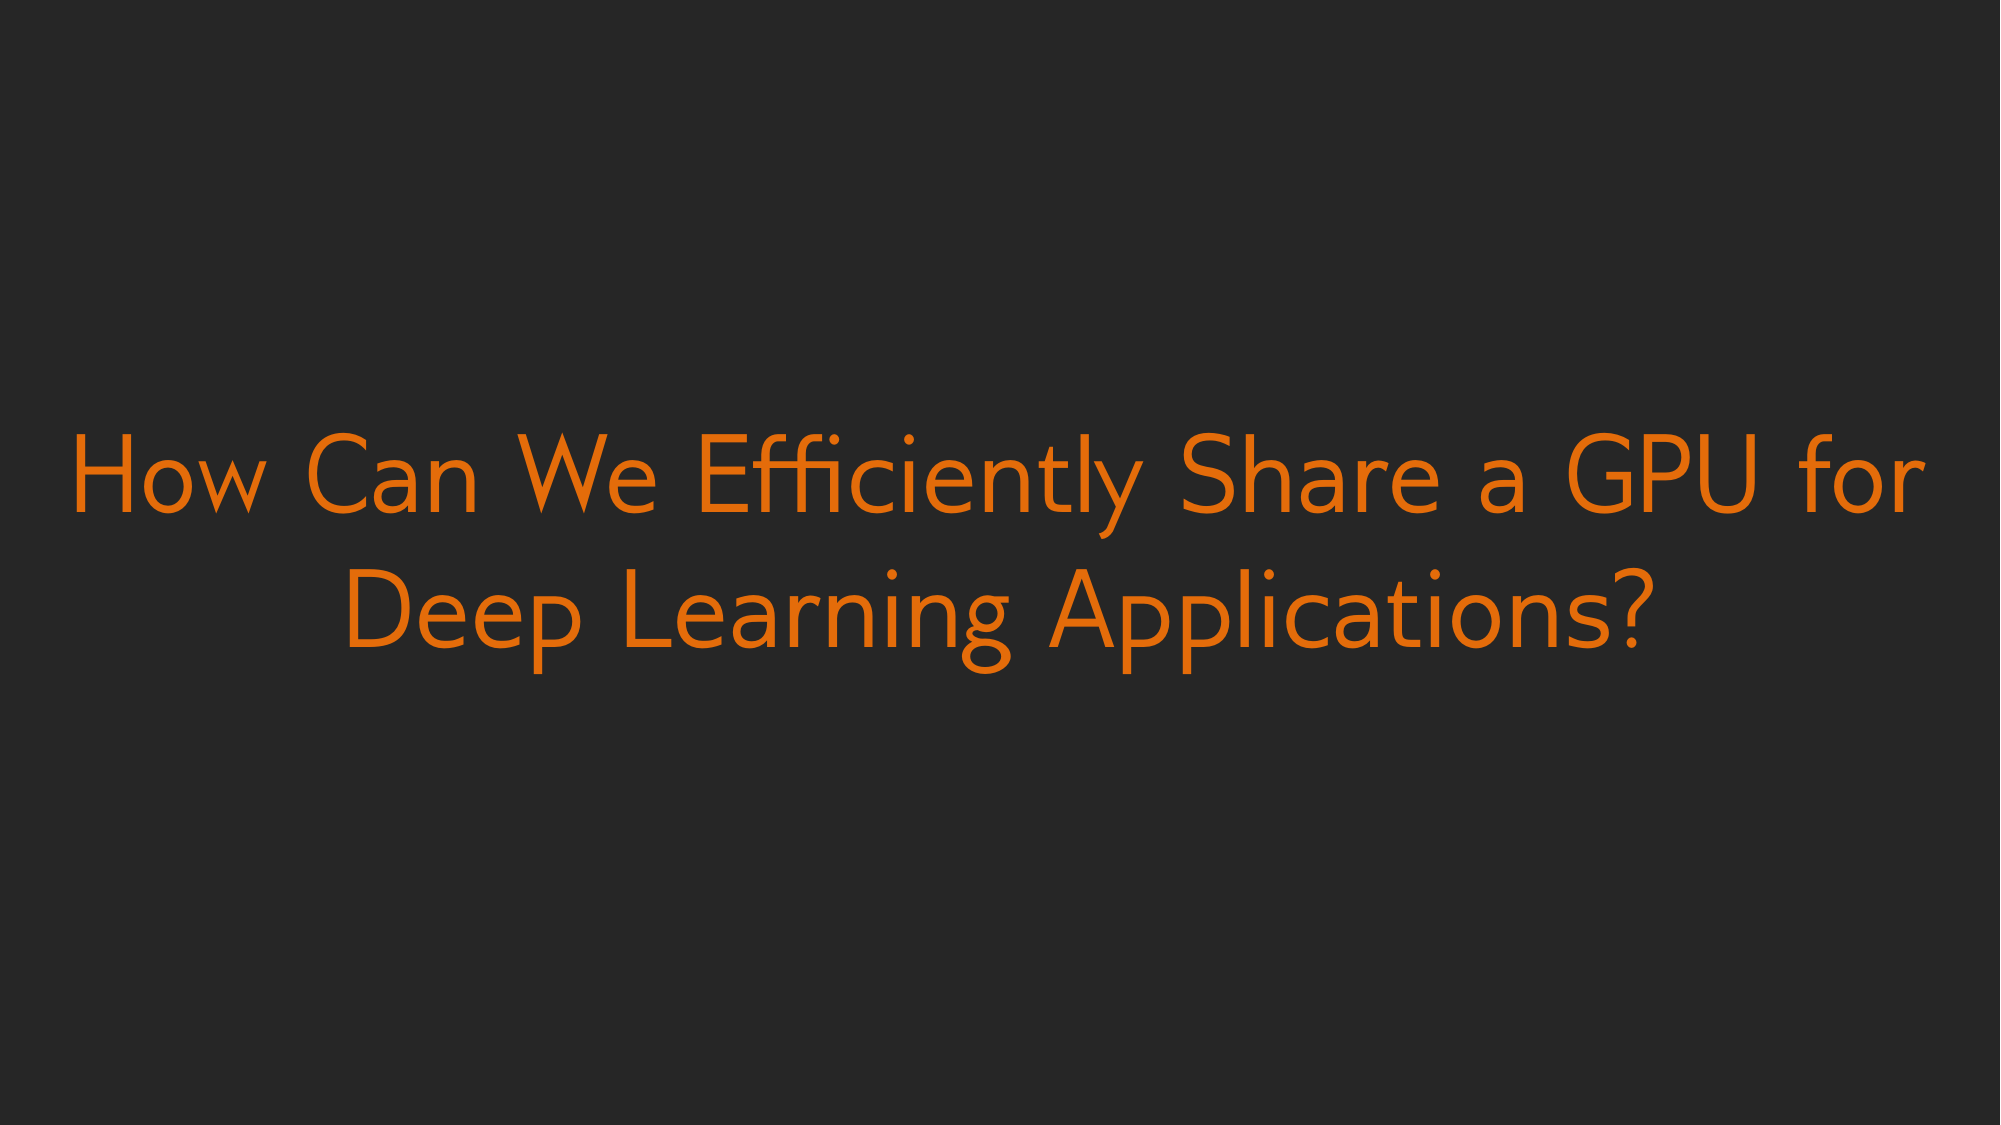

How Can We Efficiently Share a GPU for Deep Learning Applications?